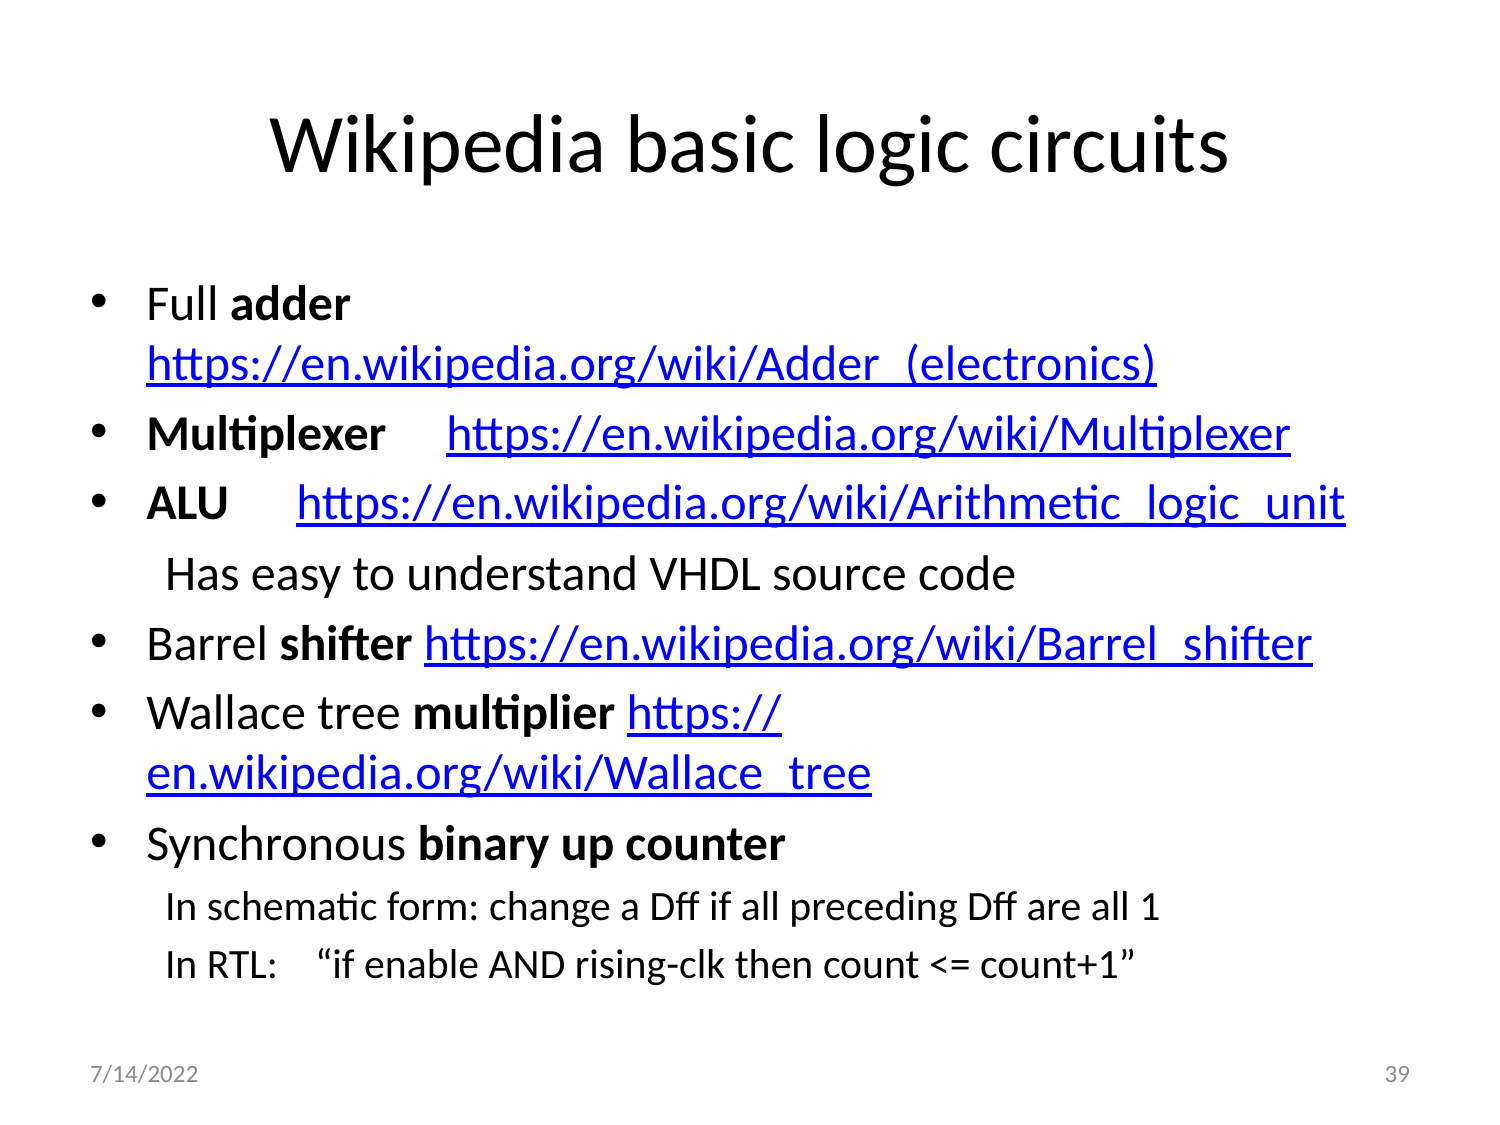

# Wikipedia basic logic circuits
Full adder	https://en.wikipedia.org/wiki/Adder_(electronics)
Multiplexer	https://en.wikipedia.org/wiki/Multiplexer
ALU	https://en.wikipedia.org/wiki/Arithmetic_logic_unit
Has easy to understand VHDL source code
Barrel shifter https://en.wikipedia.org/wiki/Barrel_shifter
Wallace tree multiplier https://en.wikipedia.org/wiki/Wallace_tree
Synchronous binary up counter
In schematic form: change a Dff if all preceding Dff are all 1
In RTL:	“if enable AND rising-clk then count <= count+1”
7/14/2022
39